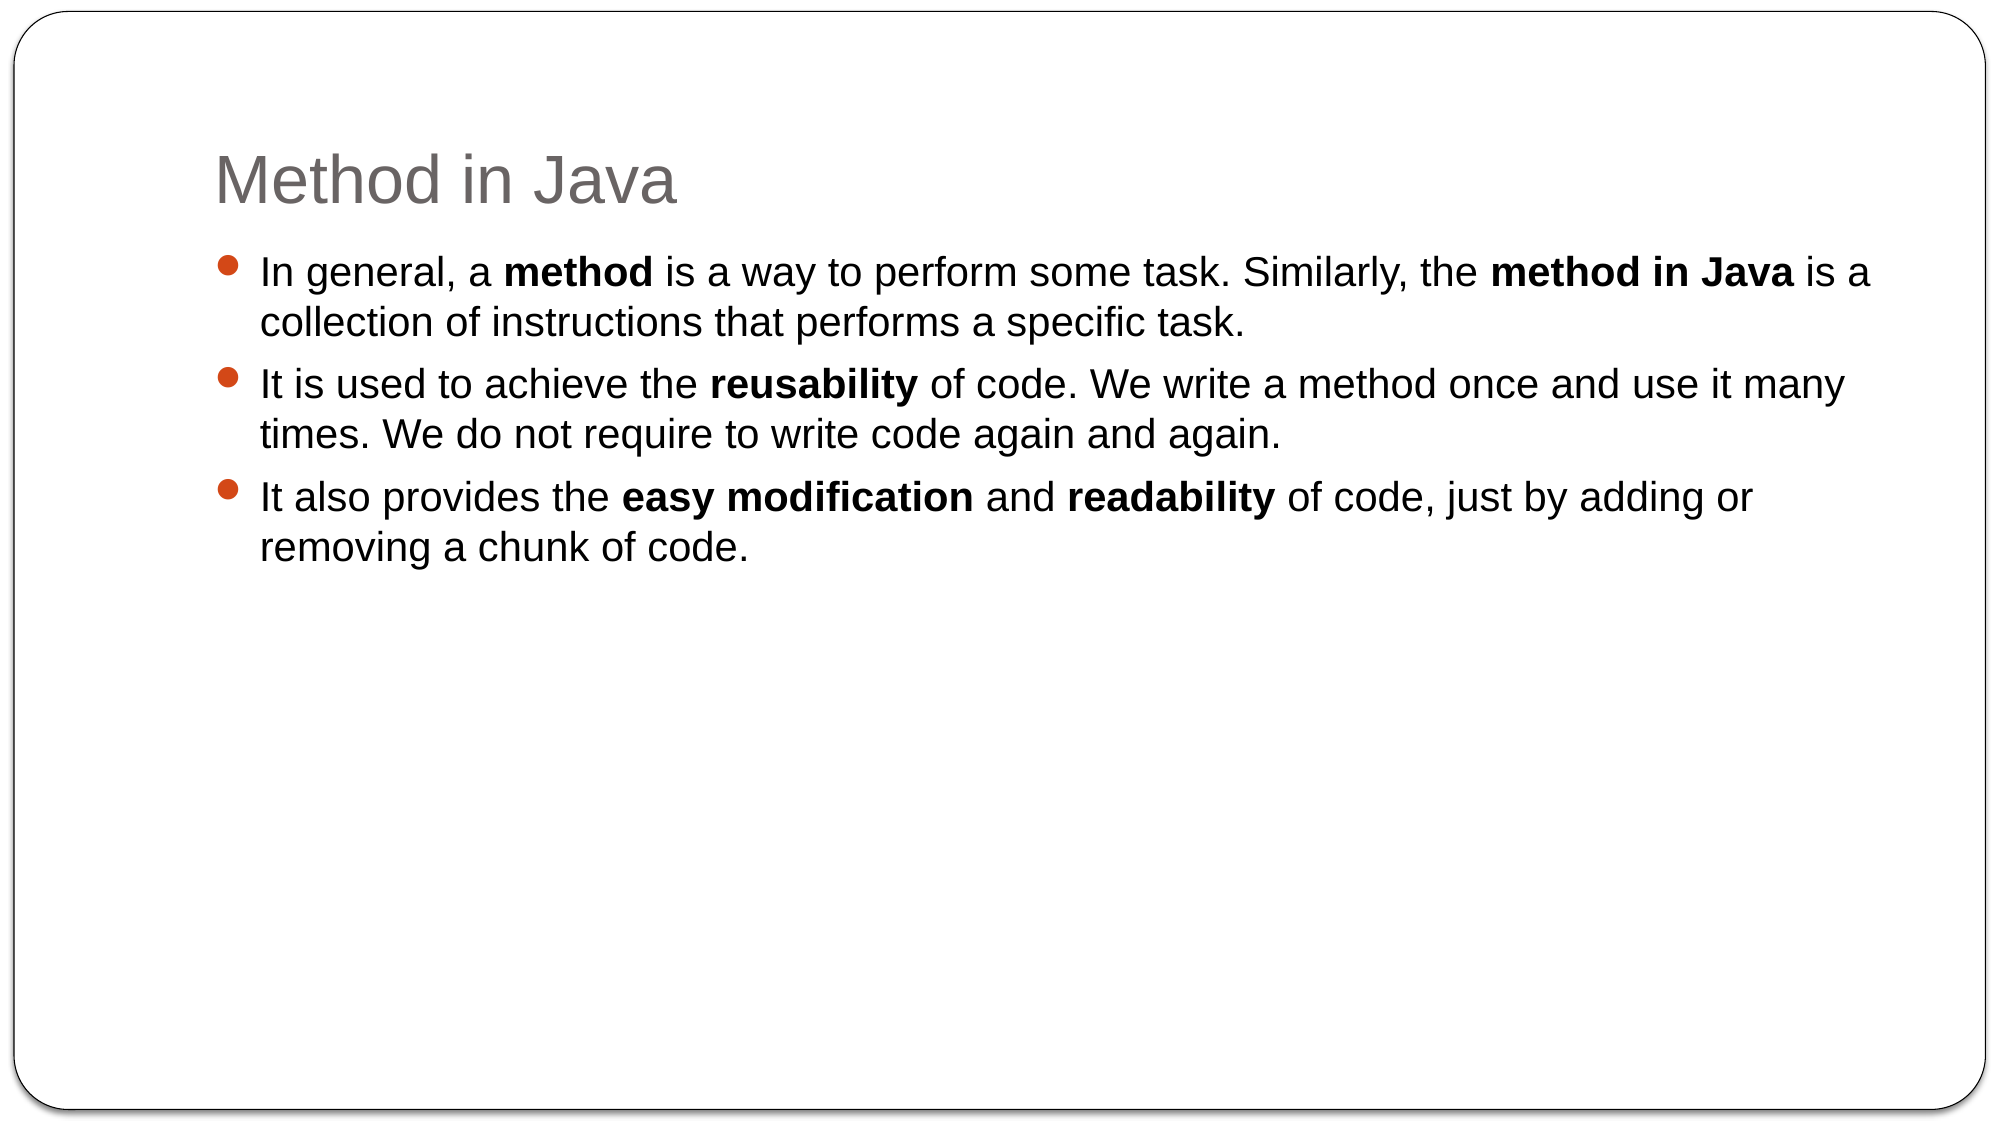

# Method in Java
In general, a method is a way to perform some task. Similarly, the method in Java is a collection of instructions that performs a specific task.
It is used to achieve the reusability of code. We write a method once and use it many times. We do not require to write code again and again.
It also provides the easy modification and readability of code, just by adding or removing a chunk of code.